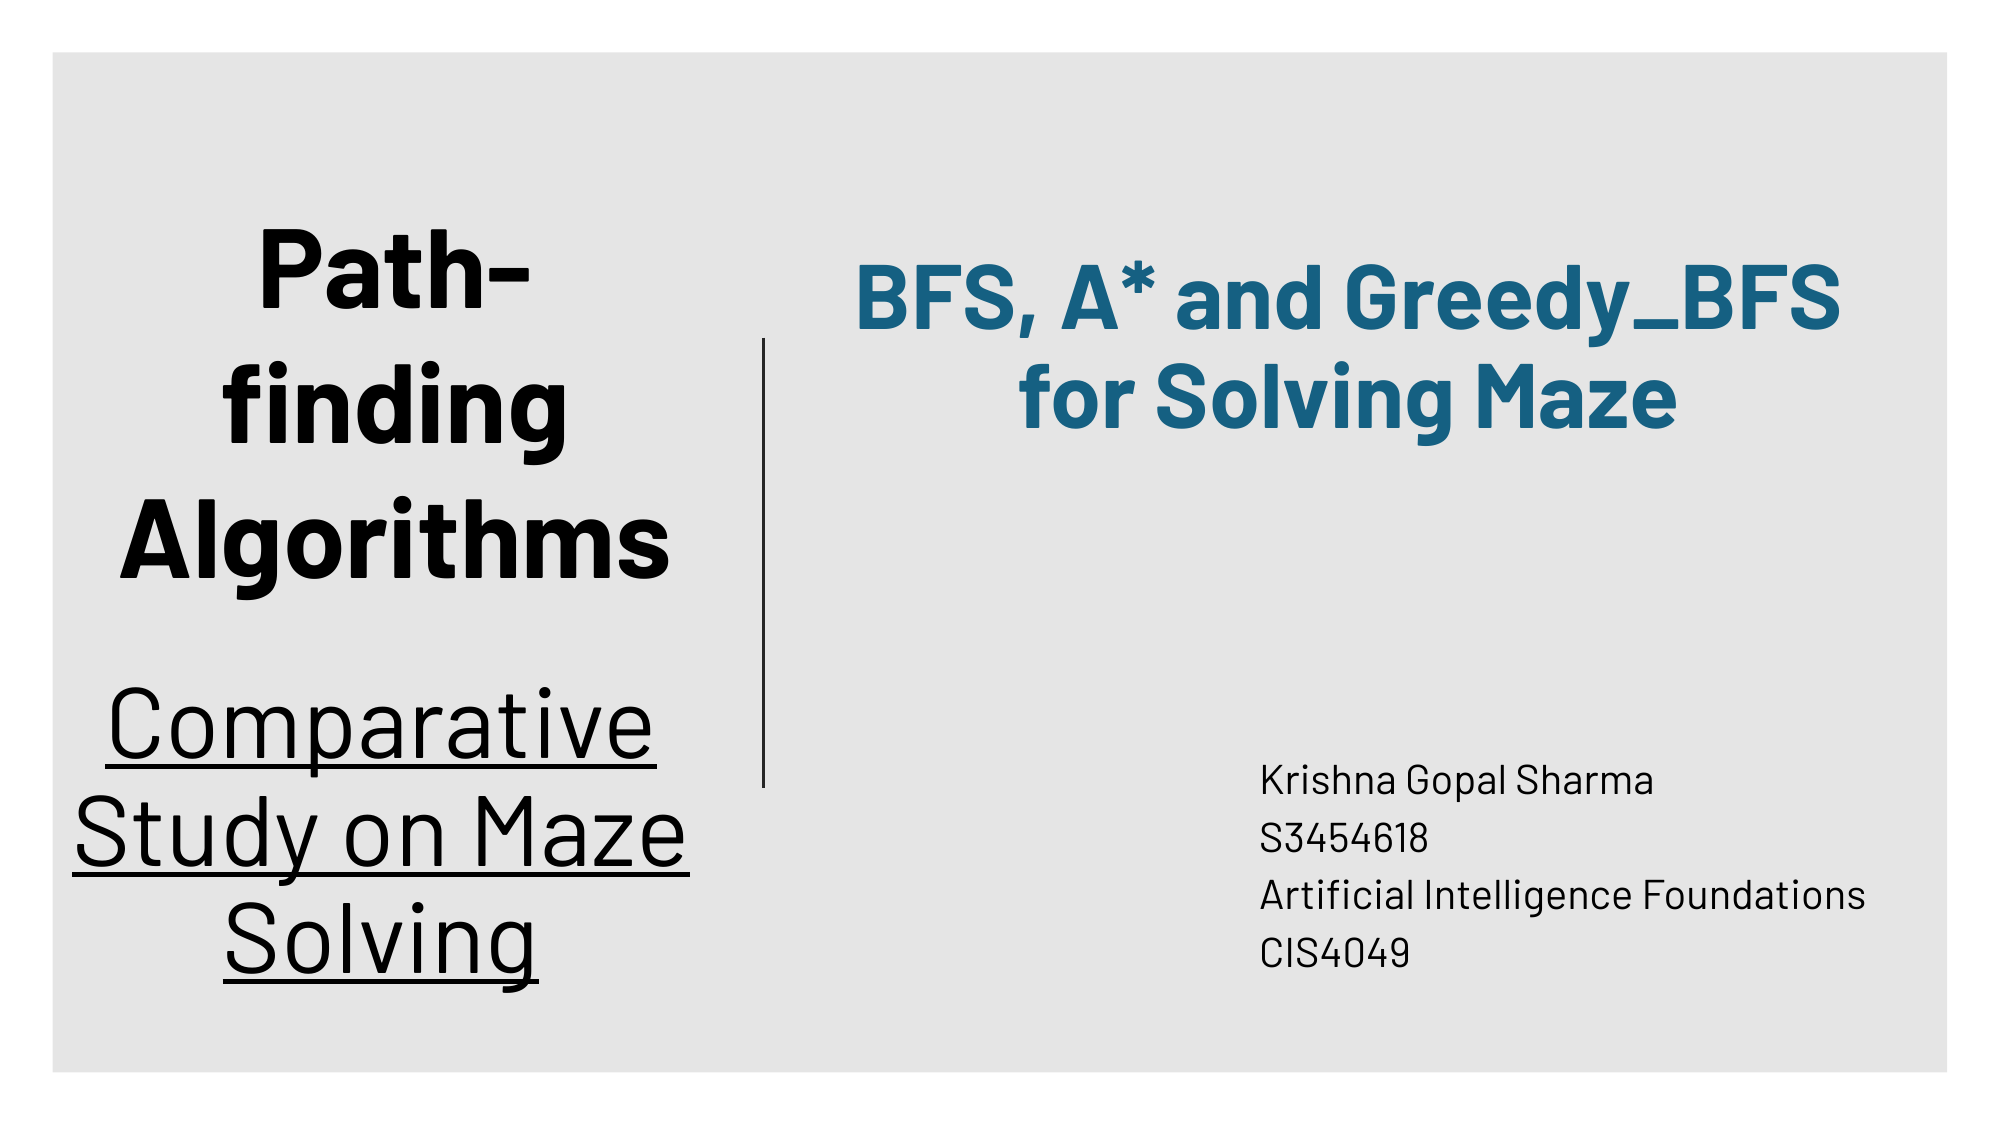

Path-finding Algorithms
# BFS, A* and Greedy_BFS for Solving Maze
Comparative Study on Maze Solving
Krishna Gopal Sharma
S3454618
Artificial Intelligence Foundations
CIS4049